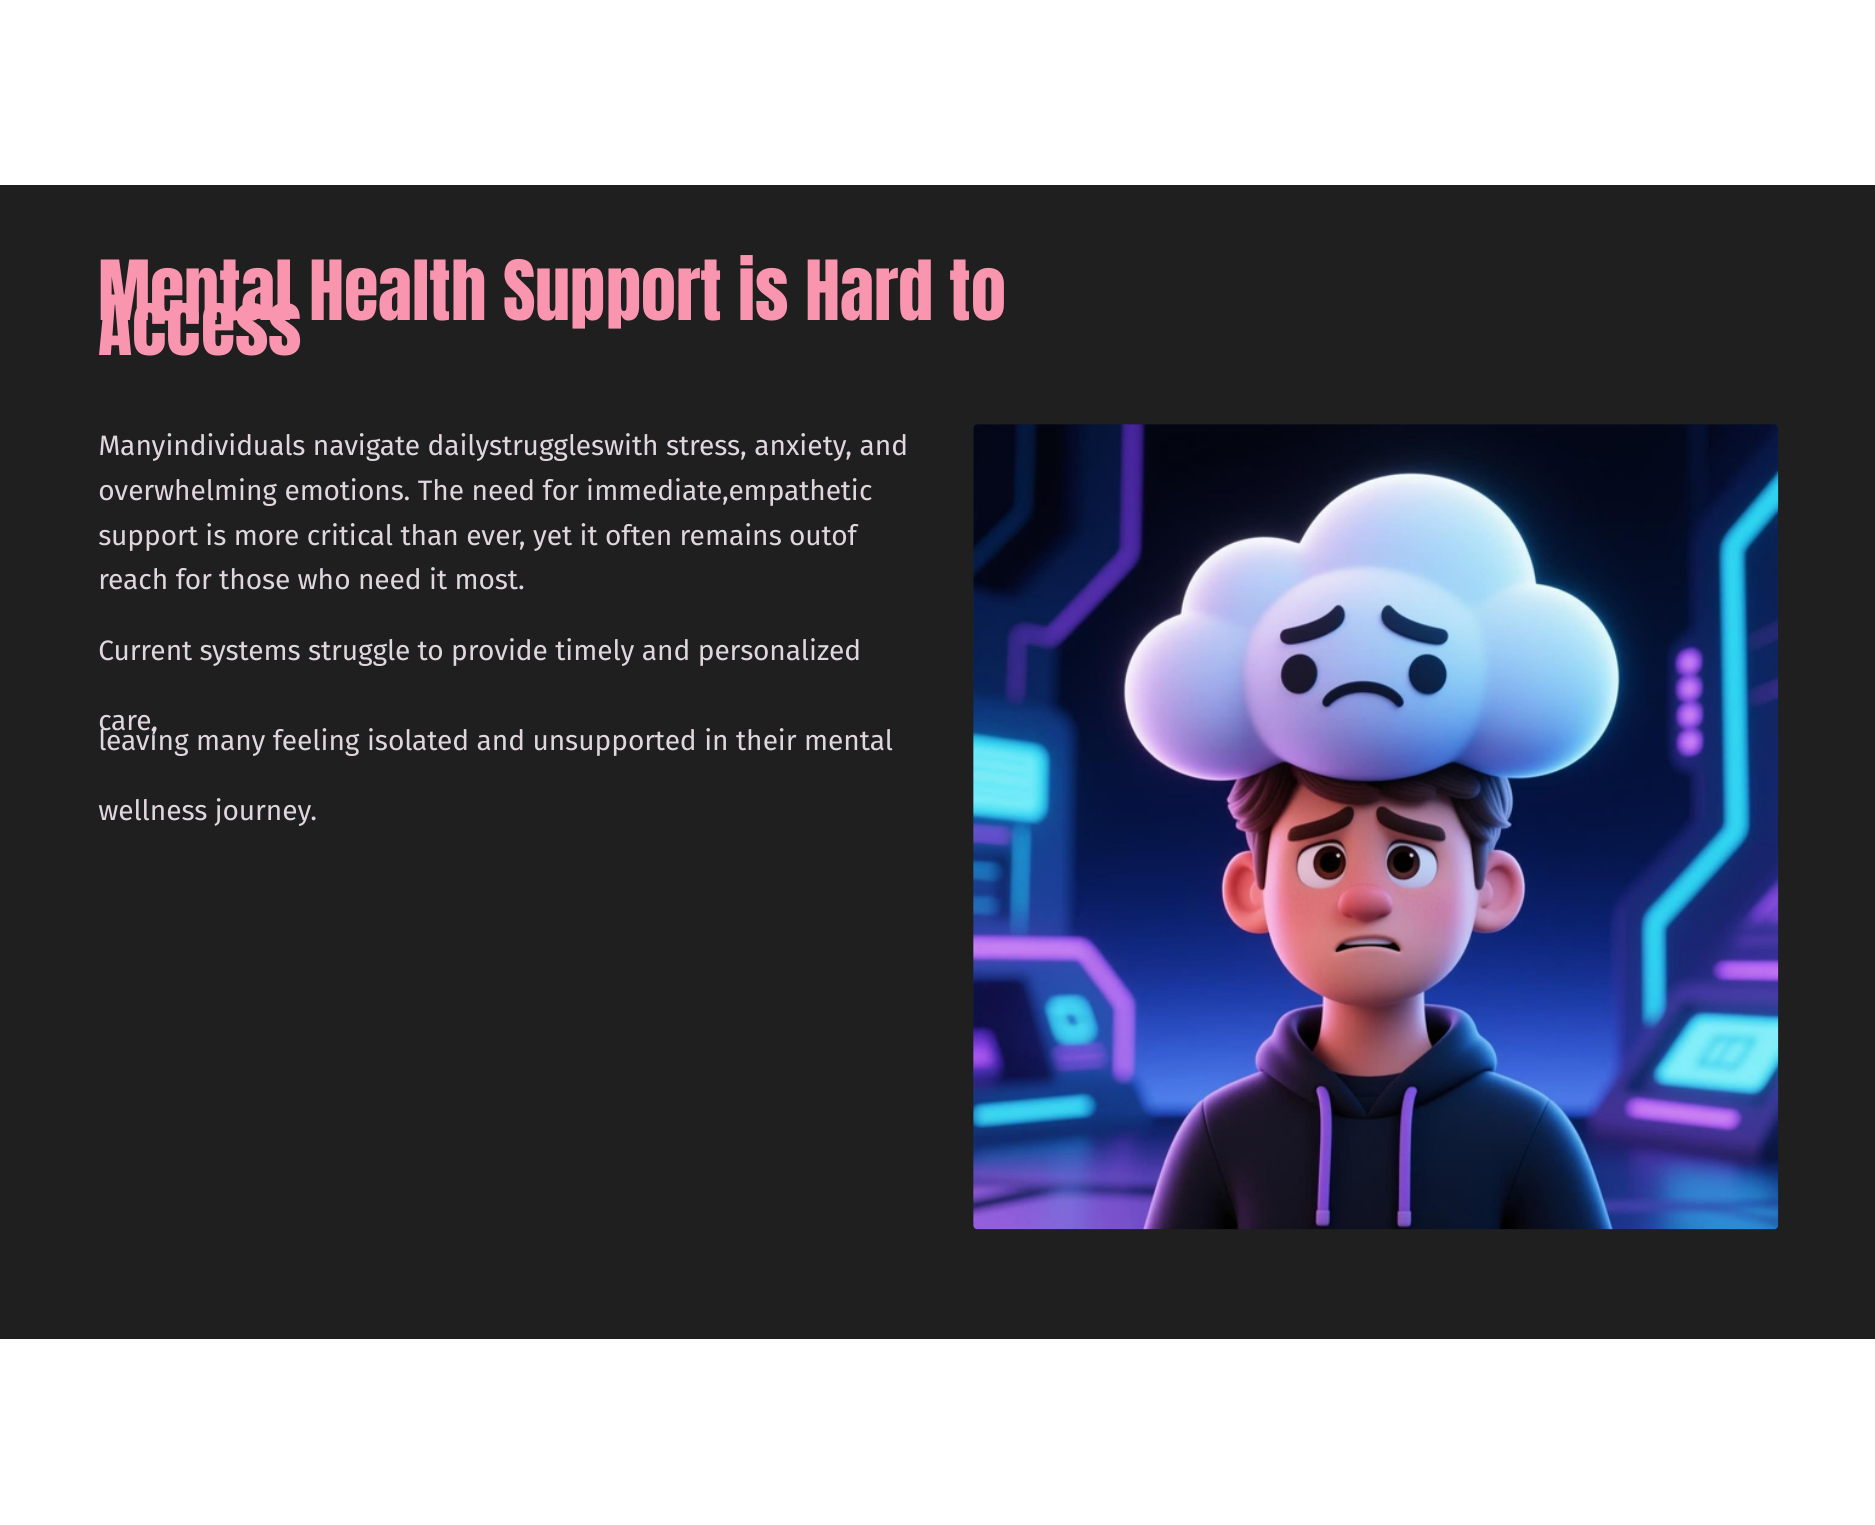

Mental Health Support is Hard to Access

Manyindividuals navigate dailystruggleswith stress, anxiety, and

overwhelming emotions. The need for immediate,empathetic support is more critical than ever, yet it often remains outof reach for those who need it most.
Current systems struggle to provide timely and personalized care,
leaving many feeling isolated and unsupported in their mental
wellness journey.